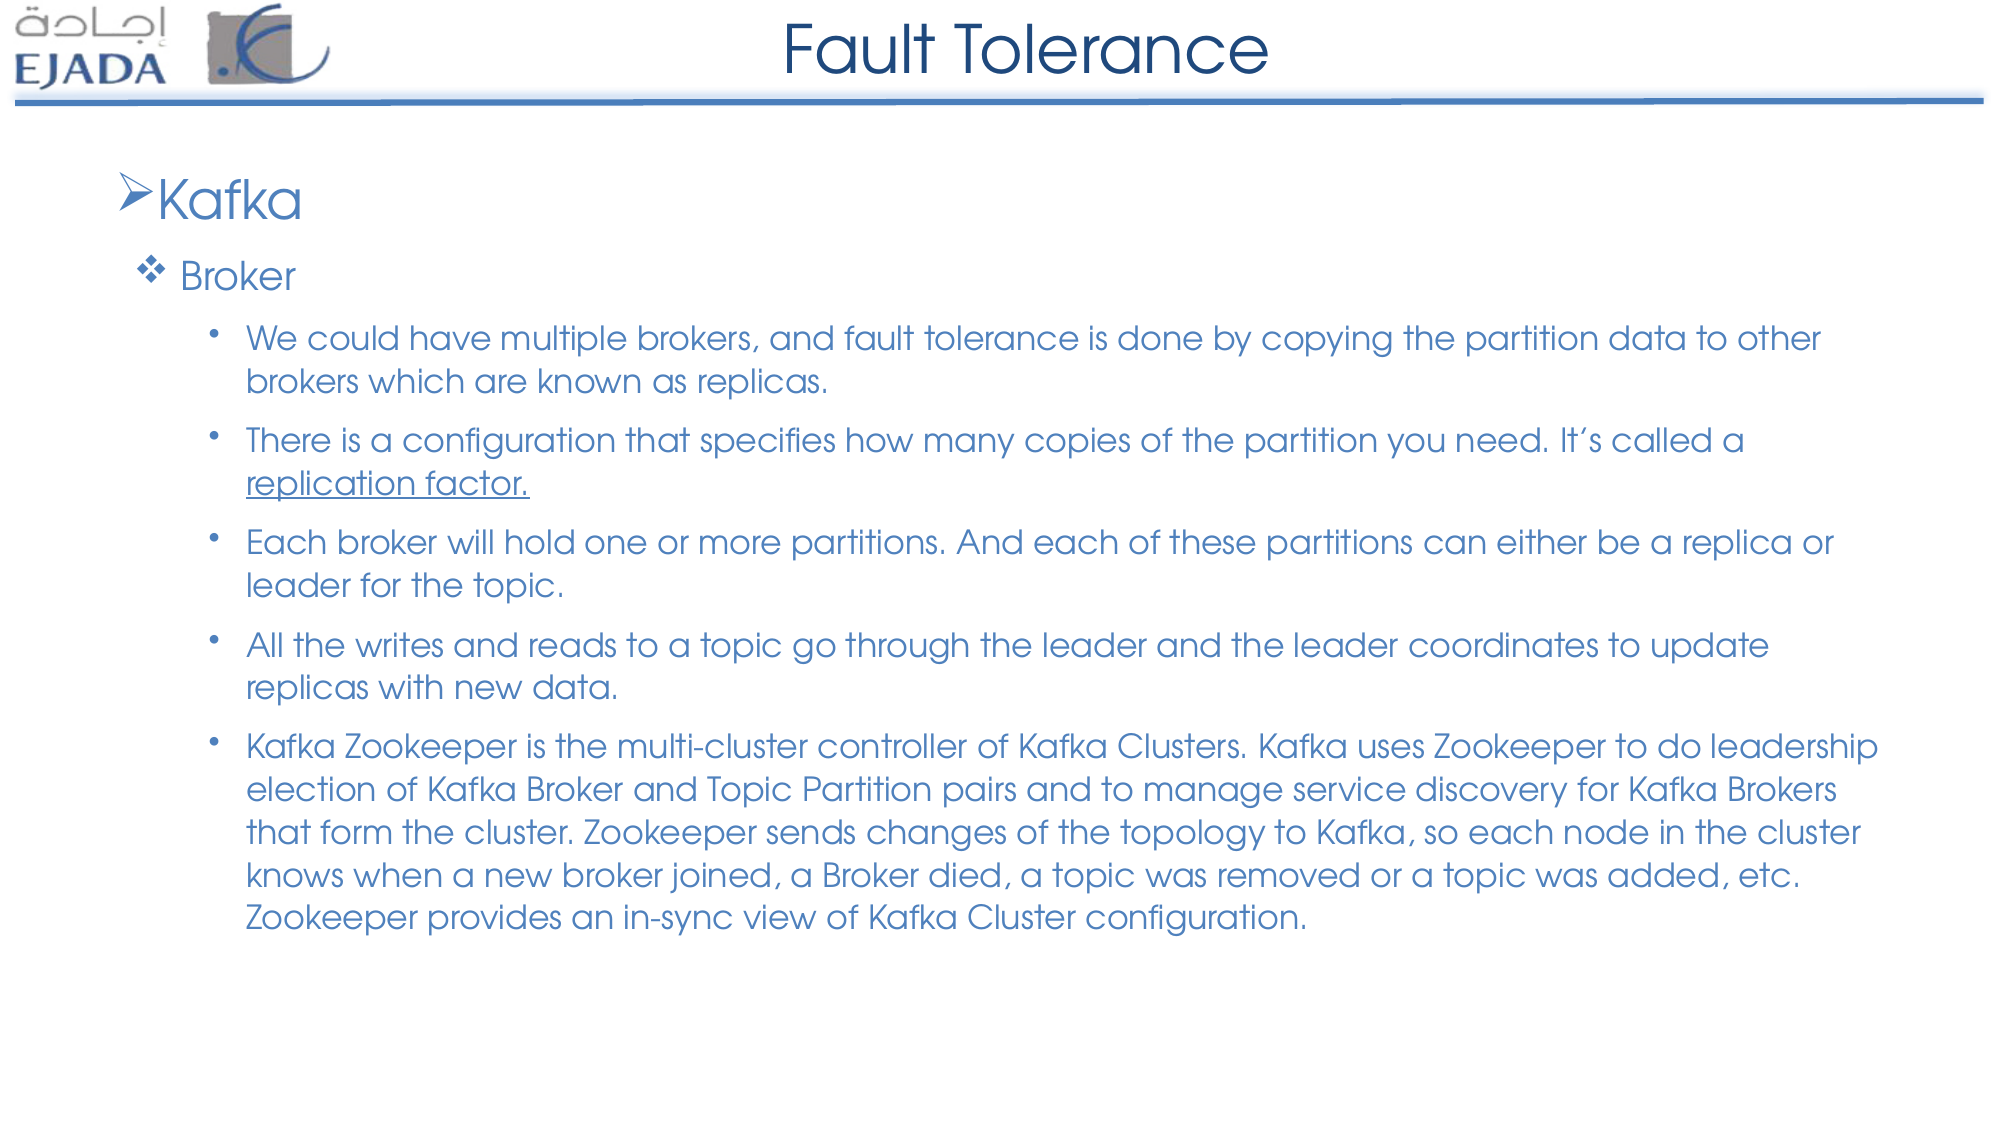

# Fault Tolerance
Kafka
Broker
We could have multiple brokers, and fault tolerance is done by copying the partition data to other brokers which are known as replicas.
There is a configuration that specifies how many copies of the partition you need. It’s called a replication factor.
Each broker will hold one or more partitions. And each of these partitions can either be a replica or leader for the topic.
All the writes and reads to a topic go through the leader and the leader coordinates to update replicas with new data.
Kafka Zookeeper is the multi-cluster controller of Kafka Clusters. Kafka uses Zookeeper to do leadership election of Kafka Broker and Topic Partition pairs and to manage service discovery for Kafka Brokers that form the cluster. Zookeeper sends changes of the topology to Kafka, so each node in the cluster knows when a new broker joined, a Broker died, a topic was removed or a topic was added, etc. Zookeeper provides an in-sync view of Kafka Cluster configuration.